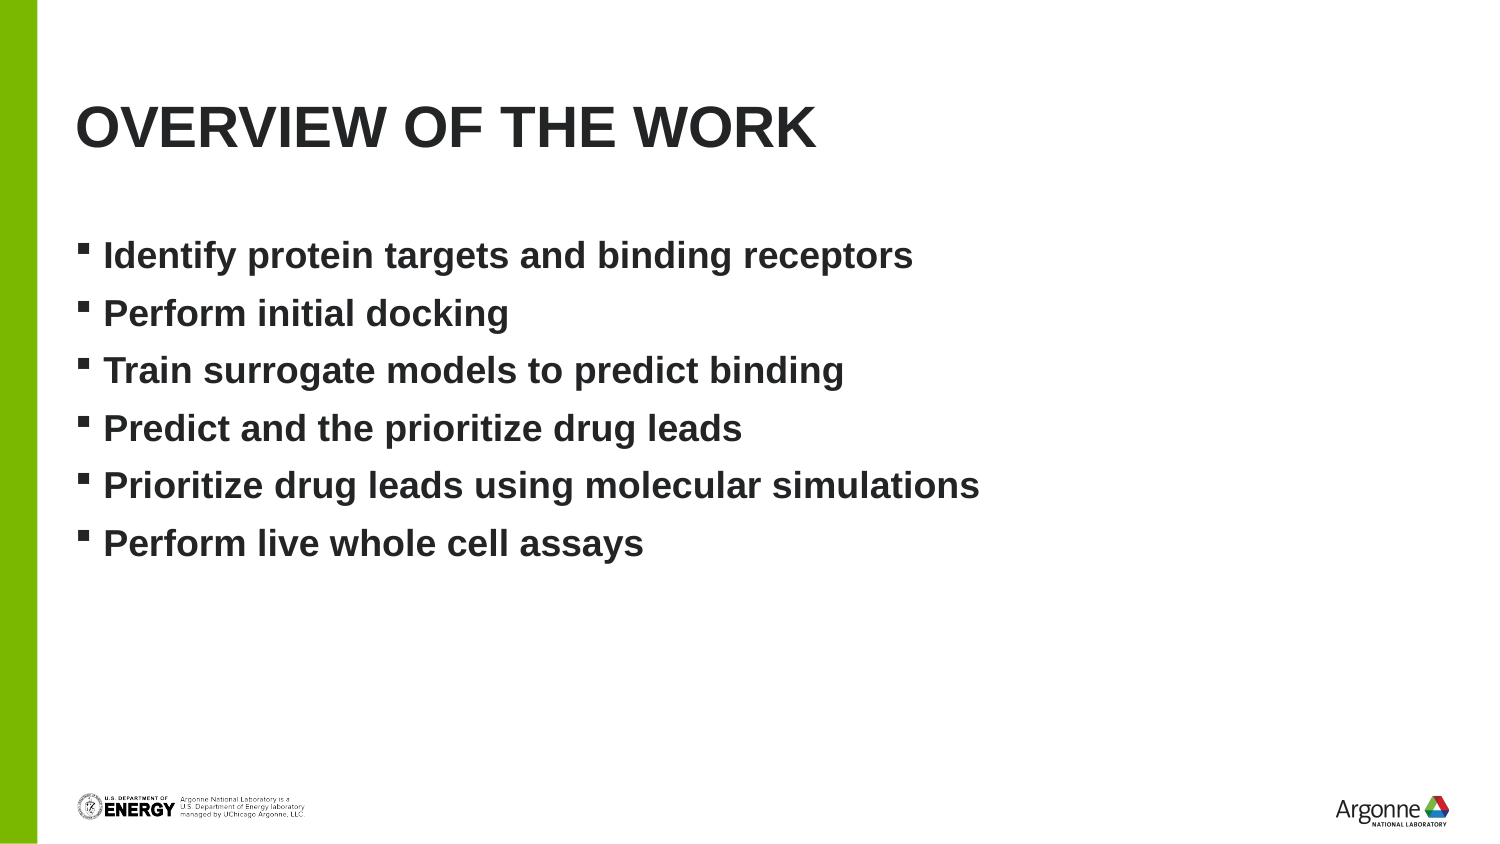

# Overview of the work
Identify protein targets and binding receptors
Perform initial docking
Train surrogate models to predict binding
Predict and the prioritize drug leads
Prioritize drug leads using molecular simulations
Perform live whole cell assays